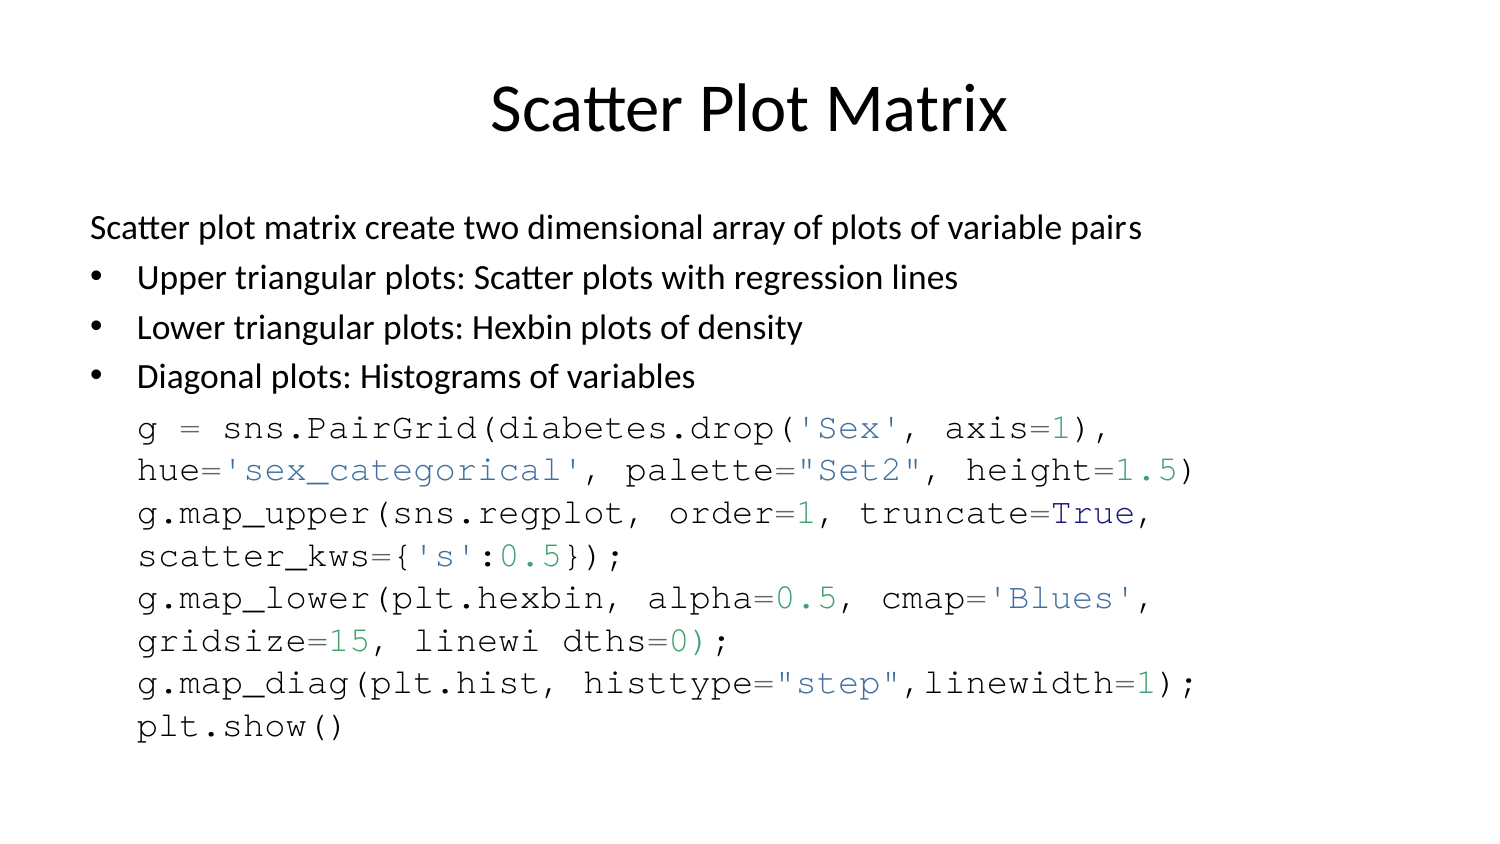

# Scatter Plot Matrix
Scatter plot matrix create two dimensional array of plots of variable pairs
Upper triangular plots: Scatter plots with regression lines
Lower triangular plots: Hexbin plots of density
Diagonal plots: Histograms of variables
g = sns.PairGrid(diabetes.drop('Sex', axis=1), hue='sex_categorical', palette="Set2", height=1.5)
g.map_upper(sns.regplot, order=1, truncate=True, scatter_kws={'s':0.5});
g.map_lower(plt.hexbin, alpha=0.5, cmap='Blues', gridsize=15, linewi dths=0);
g.map_diag(plt.hist, histtype="step",linewidth=1);
plt.show()